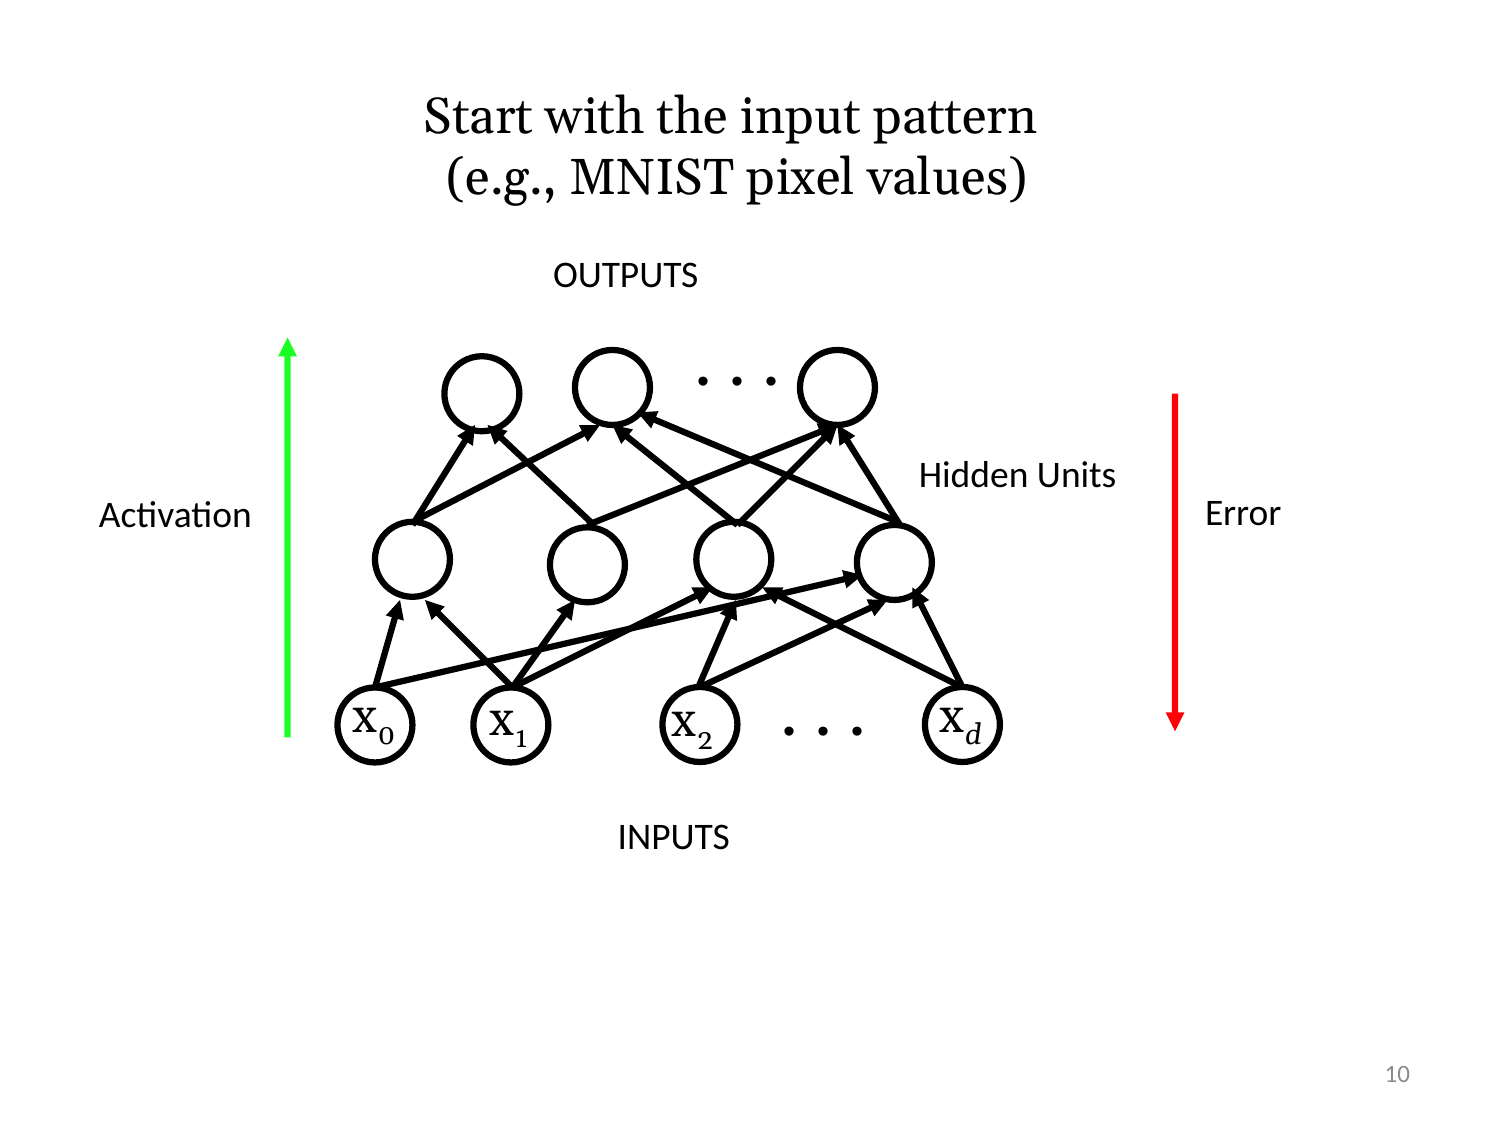

# Start with the input pattern (e.g., MNIST pixel values)
OUTPUTS
. . .

Hidden Units

. . .

Error
Activation
x0
xd
x1
x2
INPUTS
10